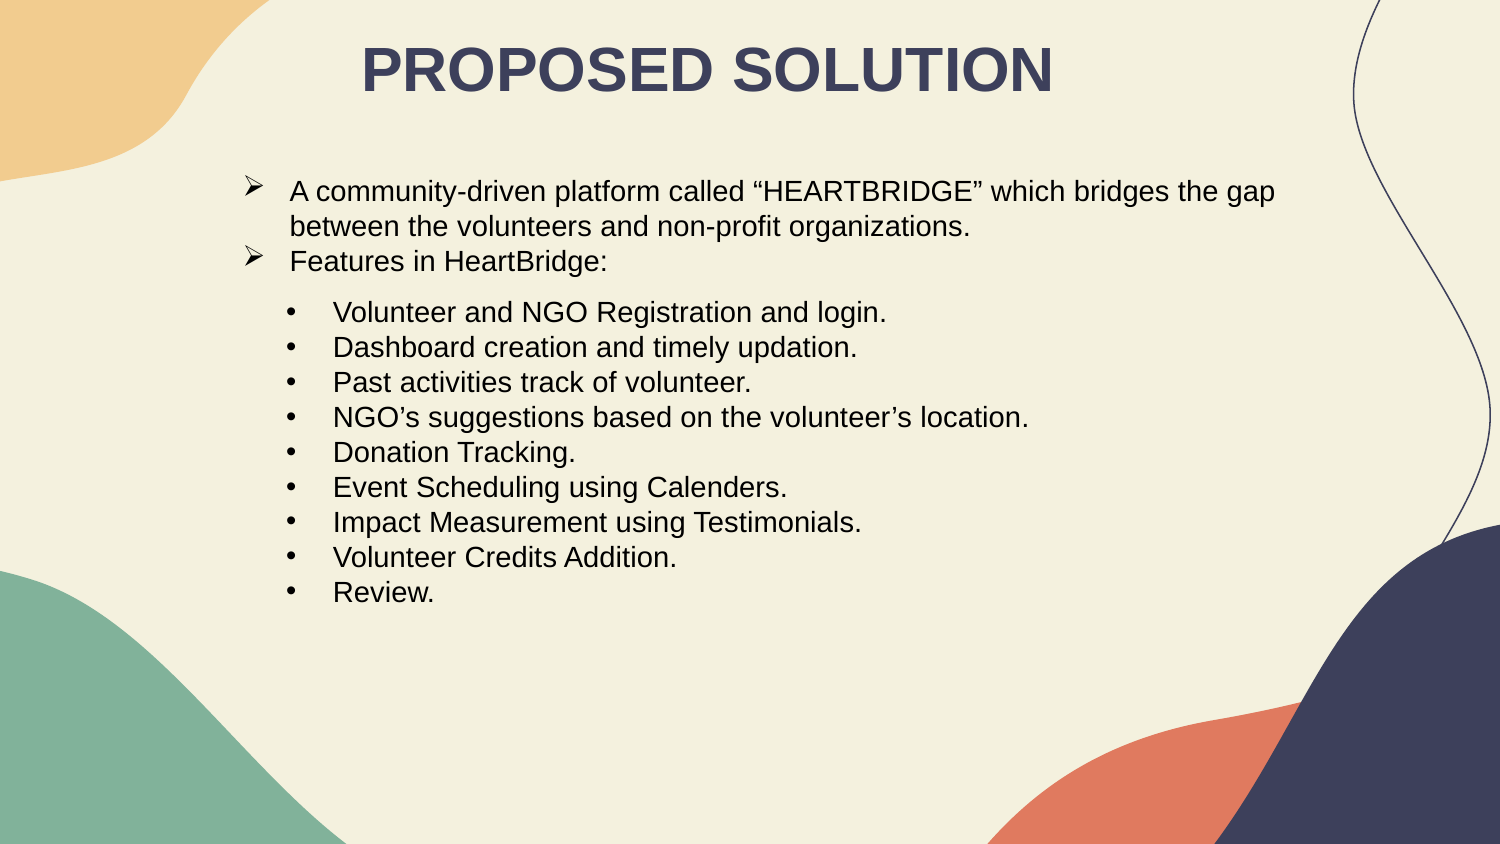

# PROPOSED SOLUTION
A community-driven platform called “HEARTBRIDGE” which bridges the gap between the volunteers and non-profit organizations.
Features in HeartBridge:
Volunteer and NGO Registration and login.
Dashboard creation and timely updation.
Past activities track of volunteer.
NGO’s suggestions based on the volunteer’s location.
Donation Tracking.
Event Scheduling using Calenders.
Impact Measurement using Testimonials.
Volunteer Credits Addition.
Review.